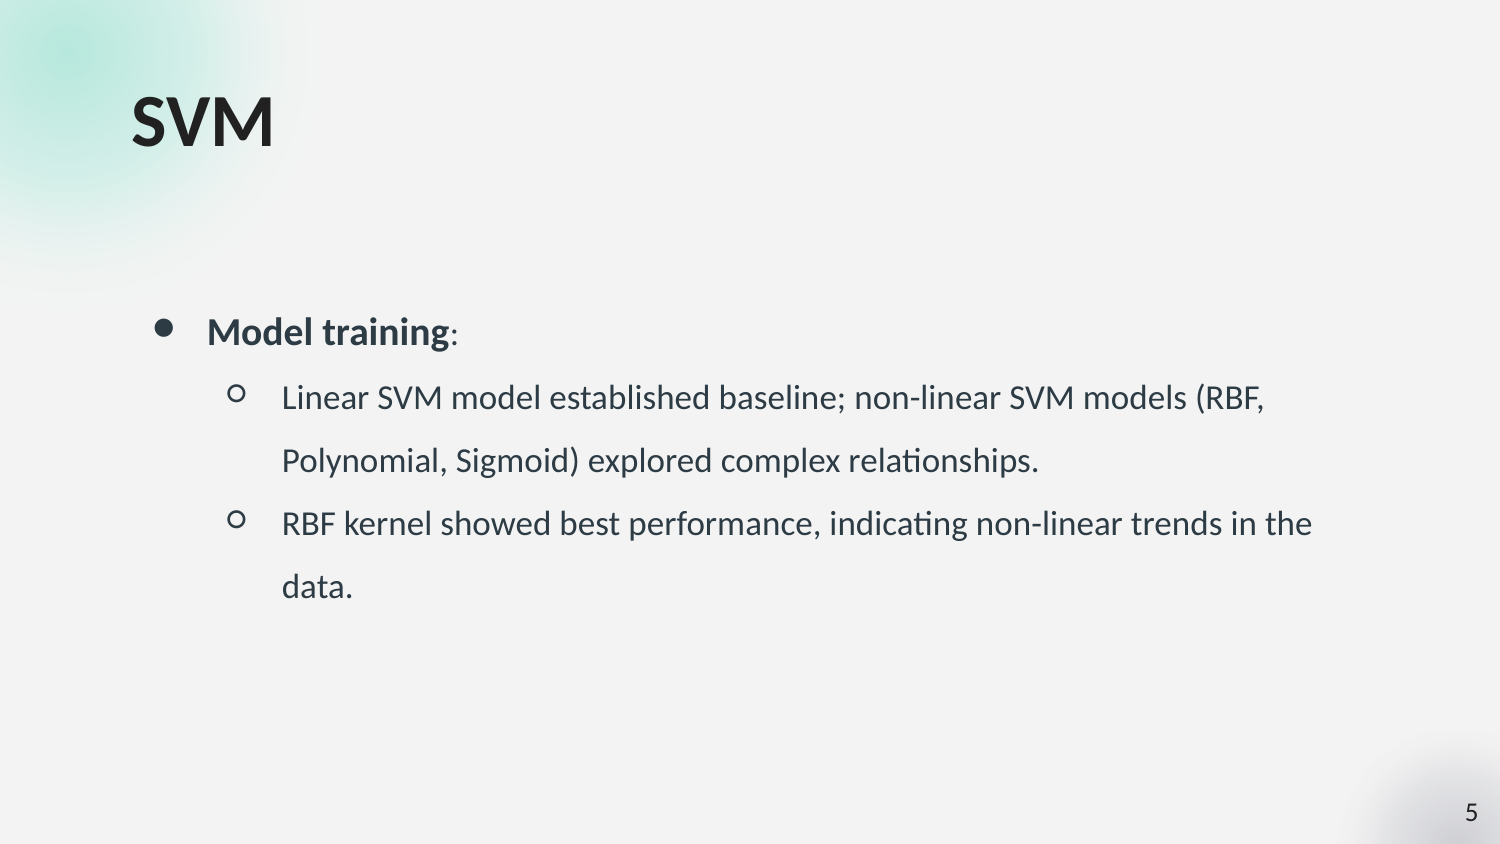

# SVM
Model training:
Linear SVM model established baseline; non-linear SVM models (RBF, Polynomial, Sigmoid) explored complex relationships.
RBF kernel showed best performance, indicating non-linear trends in the data.
5